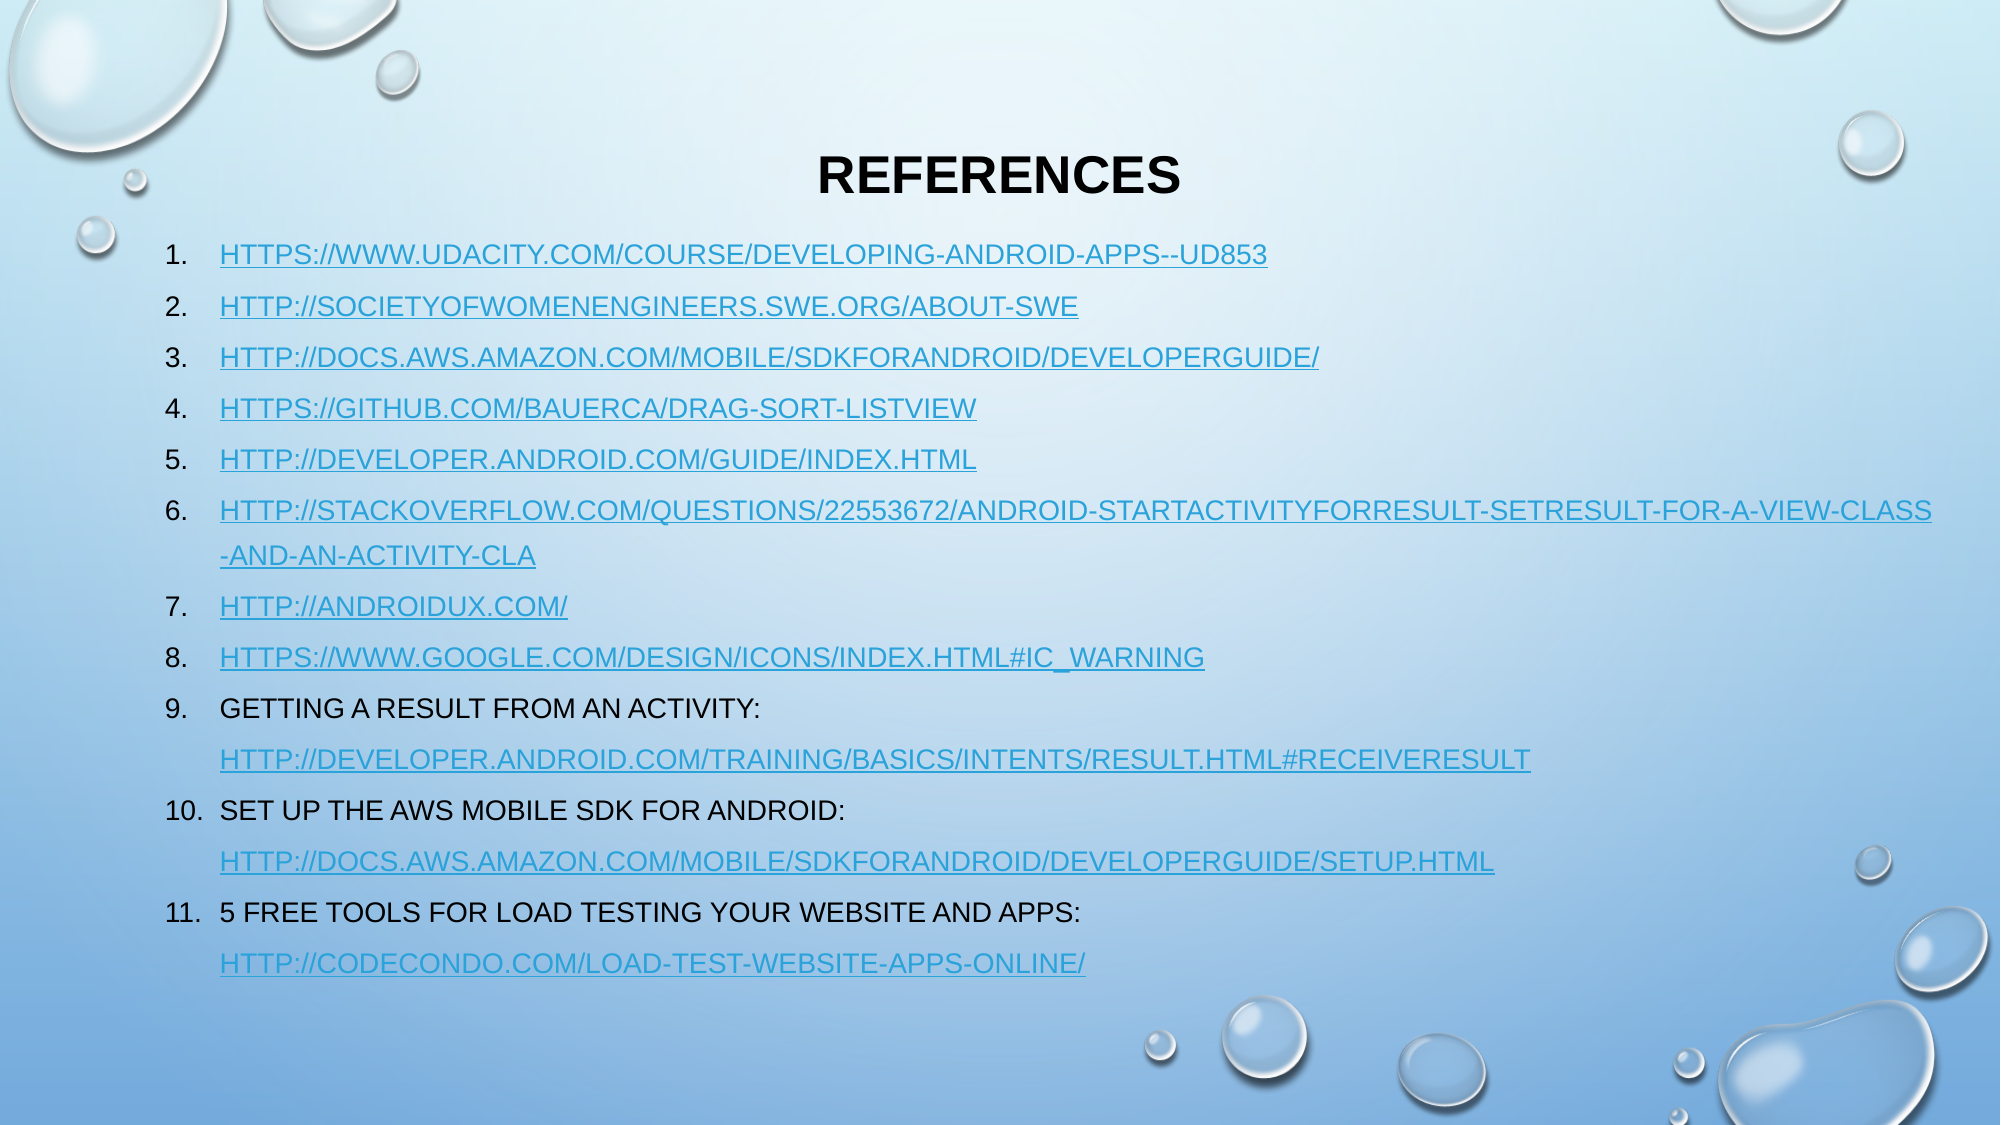

# References
https://www.udacity.com/course/developing-android-apps--ud853
http://societyofwomenengineers.swe.org/about-swe
http://docs.aws.amazon.com/mobile/sdkforandroid/developerguide/
https://github.com/bauerca/drag-sort-listview
http://developer.android.com/guide/index.html
http://stackoverflow.com/questions/22553672/android-startactivityforresult-setresult-for-a-view-class-and-an-activity-cla
http://androidux.com/
https://www.google.com/design/icons/index.html#ic_warning
Getting a Result from an Activity:
http://developer.android.com/training/basics/intents/result.html#ReceiveResult
Set up the AWS Mobile SDK for Android: http://docs.aws.amazon.com/mobile/sdkforandroid/developerguide/setup.html
5 free tools for load testing your website and apps:
http://codecondo.com/load-test-website-apps-online/